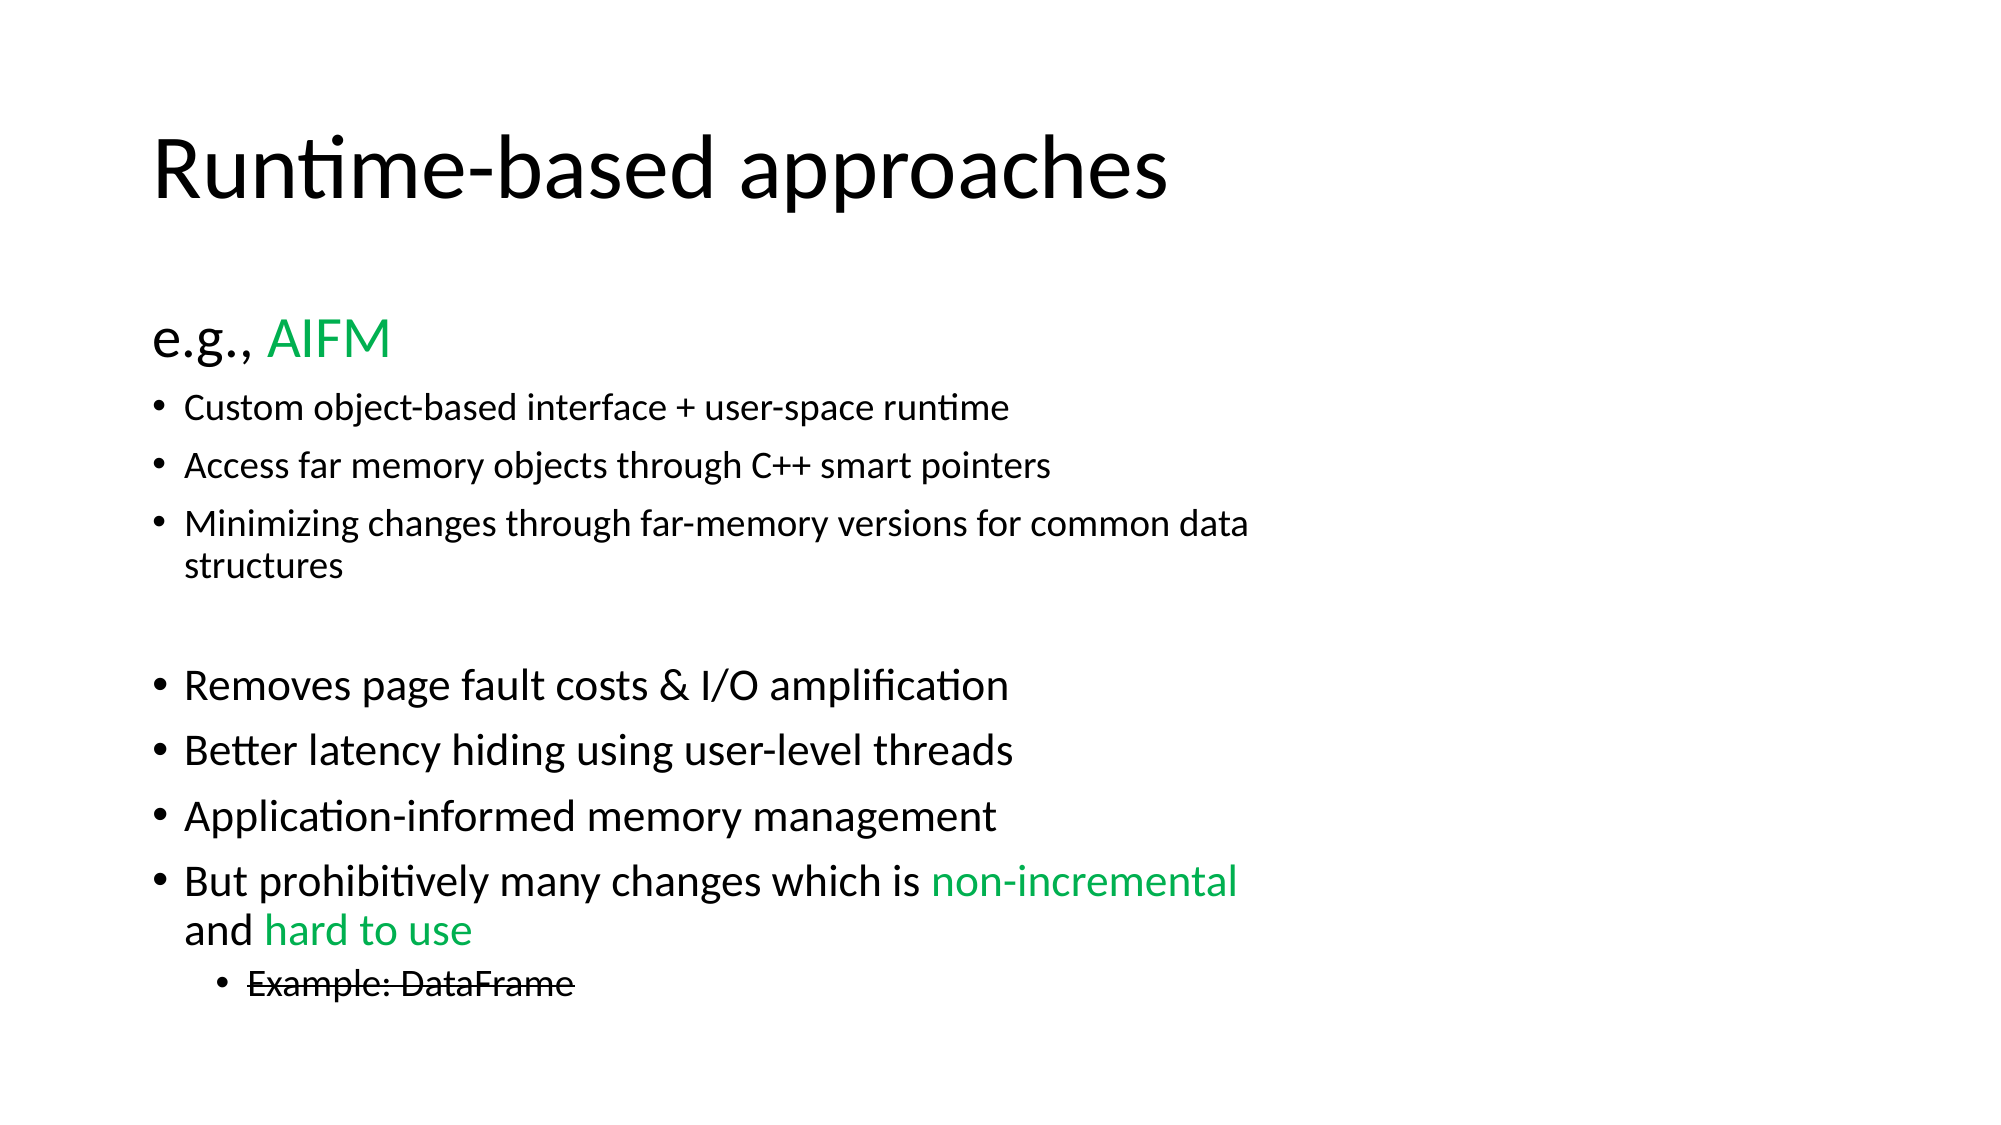

# Runtime-based approaches
e.g., AIFM
Custom object-based interface + user-space runtime
Access far memory objects through C++ smart pointers
Minimizing changes through far-memory versions for common data structures

Removes page fault costs & I/O amplification
Better latency hiding using user-level threads
Application-informed memory management
But prohibitively many changes which is non-incremental and hard to use
Example: DataFrame